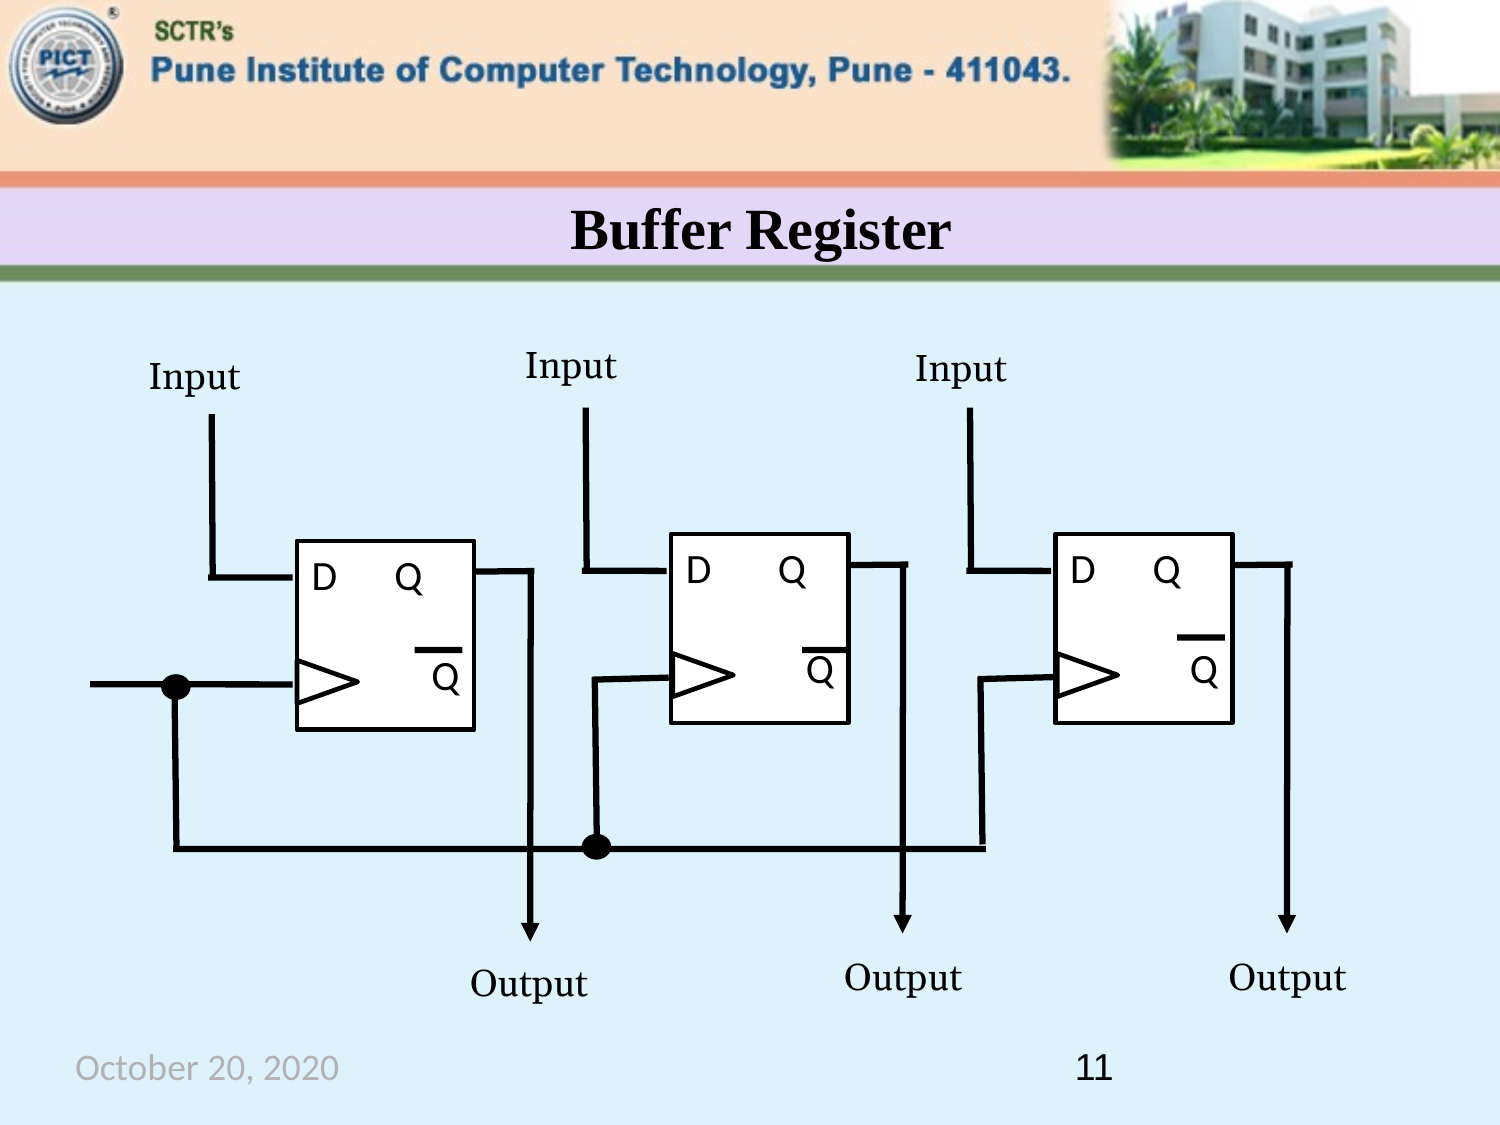

Buffer Register
Input
Input
Input

D       Q

    Q

D      Q

Q

D      Q

Q

Output
Output
Output
October 20, 2020
11